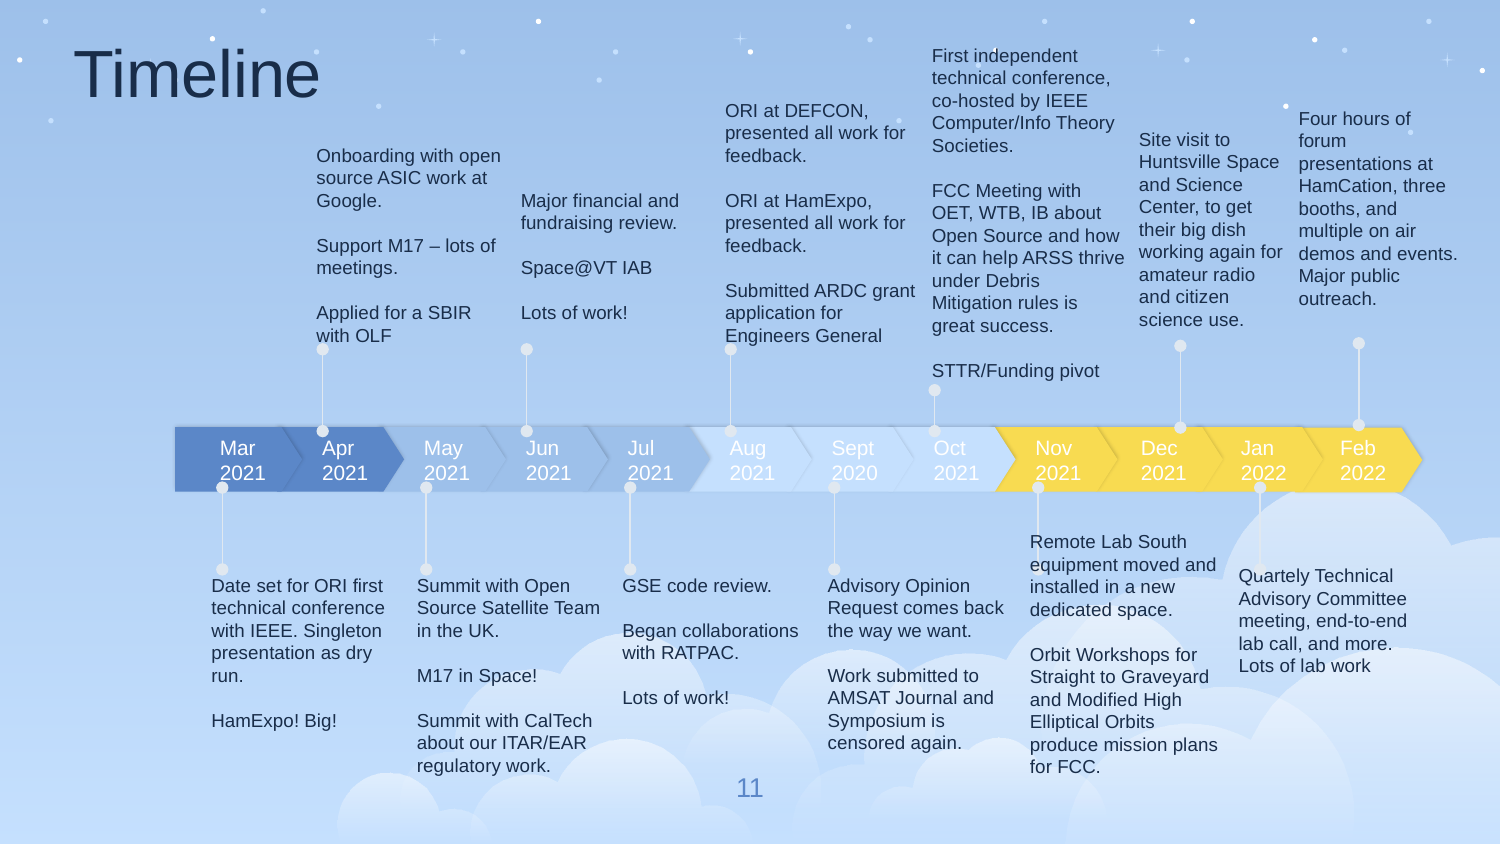

# Timeline
Four hours of forum presentations at HamCation, three booths, and multiple on air demos and events. Major public outreach.
Site visit to Huntsville Space and Science Center, to get their big dish working again for amateur radio and citizen science use.
Onboarding with open source ASIC work at Google.
Support M17 – lots of meetings.

Applied for a SBIR with OLF
Major financial and fundraising review.

Space@VT IAB
Lots of work!

ORI at DEFCON, presented all work for feedback.

ORI at HamExpo, presented all work for feedback.

Submitted ARDC grant application for
Engineers General
First independent technical conference, co-hosted by IEEE Computer/Info Theory Societies.
FCC Meeting with OET, WTB, IB about Open Source and how it can help ARSS thrive under Debris Mitigation rules is great success.

STTR/Funding pivot
Mar
2021
Apr
2021
May
2021
Jun
2021
Jul
2021
Aug
2021
Sept
2020
Oct 2021
Nov
2021
Dec
2021
Jan
2022
Feb
2022
Remote Lab South equipment moved and installed in a new dedicated space.
Orbit Workshops for Straight to Graveyard and Modified High Elliptical Orbits produce mission plans for FCC.
Date set for ORI first technical conference with IEEE. Singleton presentation as dry run.
HamExpo! Big!

Summit with Open Source Satellite Team in the UK.

M17 in Space!

Summit with CalTech about our ITAR/EAR regulatory work.
GSE code review.
Began collaborations with RATPAC.

Lots of work!
Advisory Opinion Request comes back the way we want.

Work submitted to AMSAT Journal and Symposium is censored again.
Quartely Technical Advisory Committee meeting, end-to-end lab call, and more. Lots of lab work
11